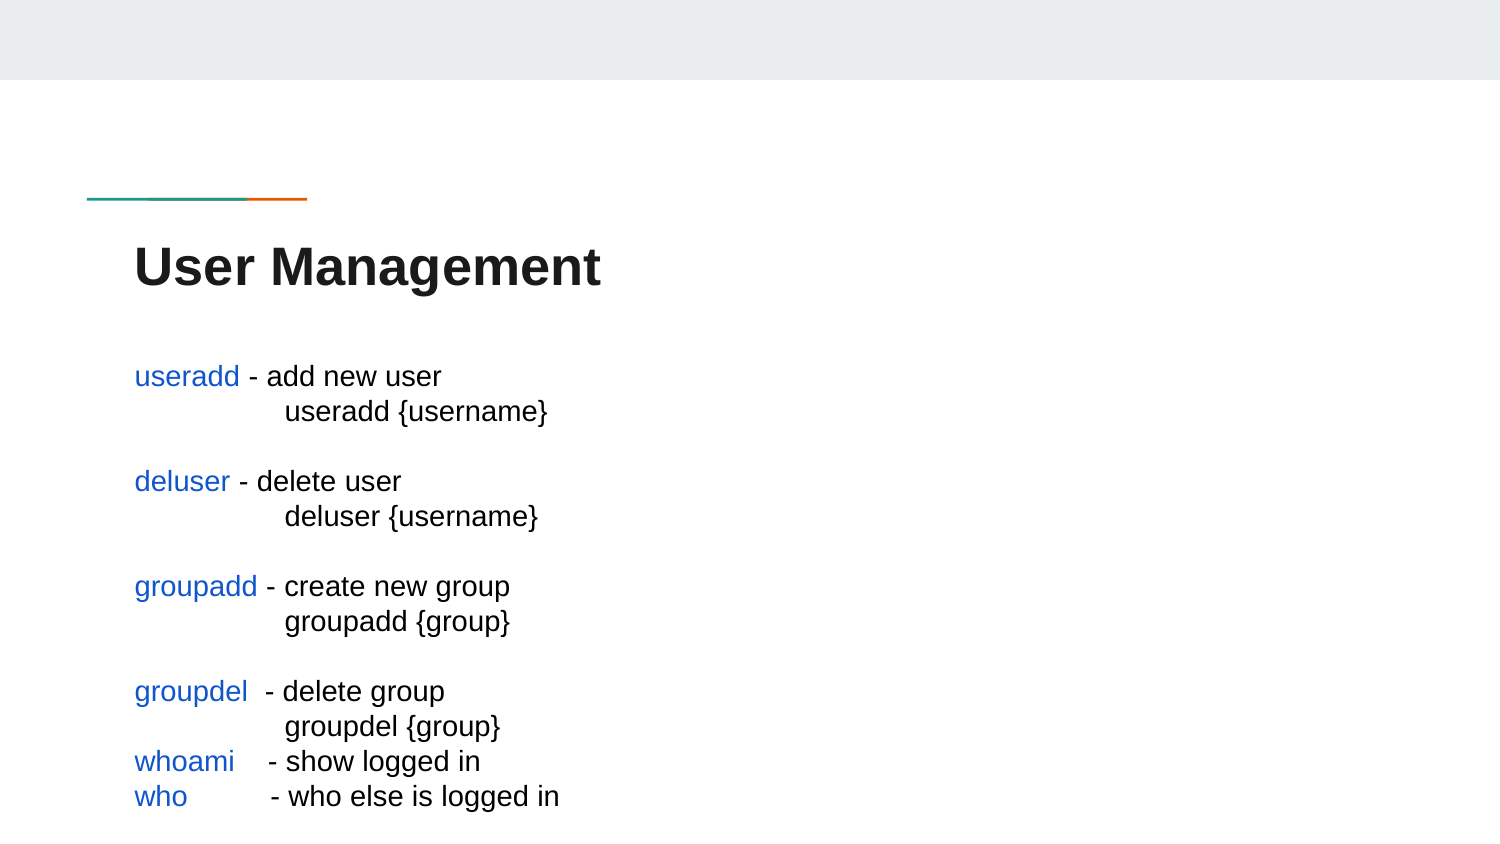

# User Management
useradd - add new user
 	useradd {username}

deluser - delete user
	deluser {username}

groupadd - create new group
	groupadd {group}

groupdel  - delete group
	groupdel {group}
whoami    - show logged in
who          - who else is logged in